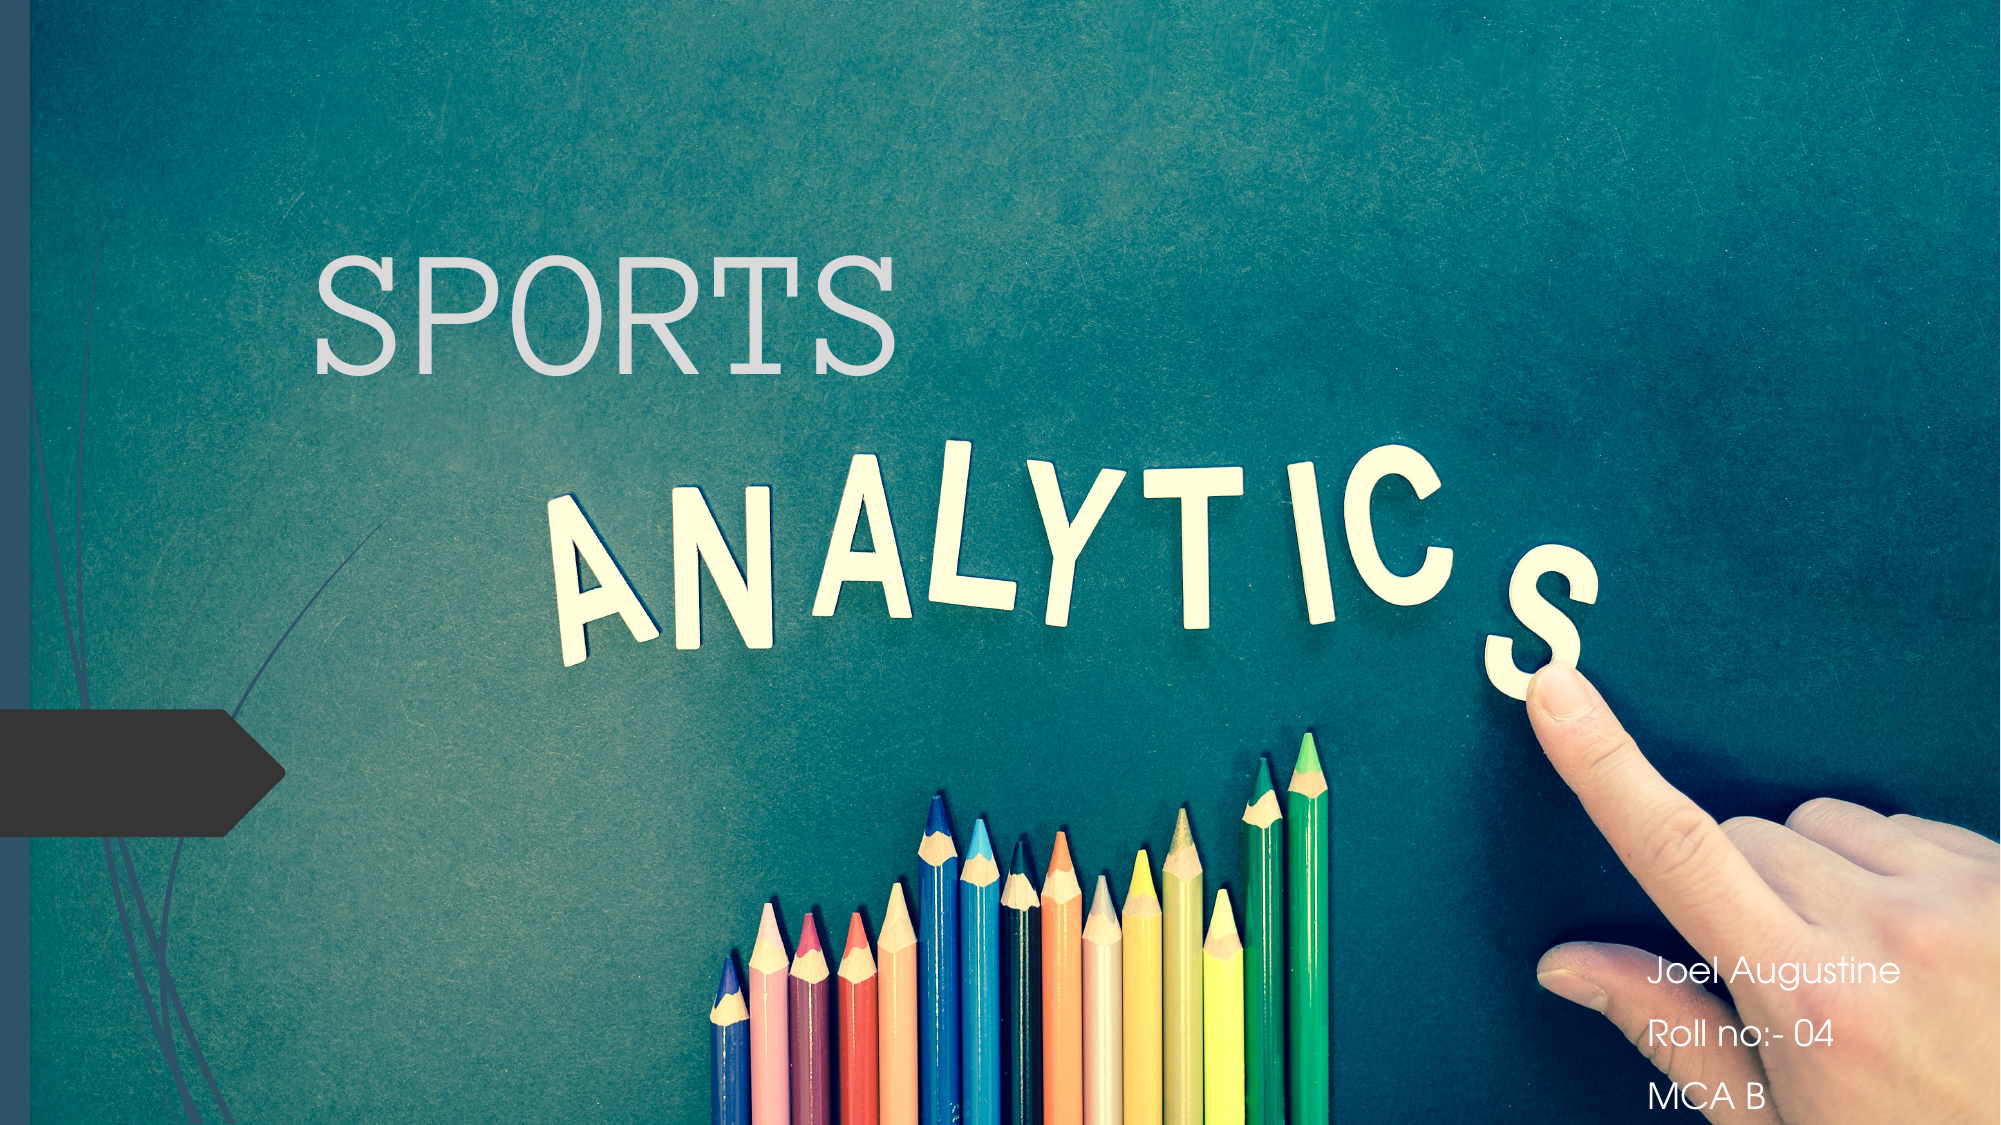

# SPORTS
Joel Augustine
Roll no:- 04
MCA B